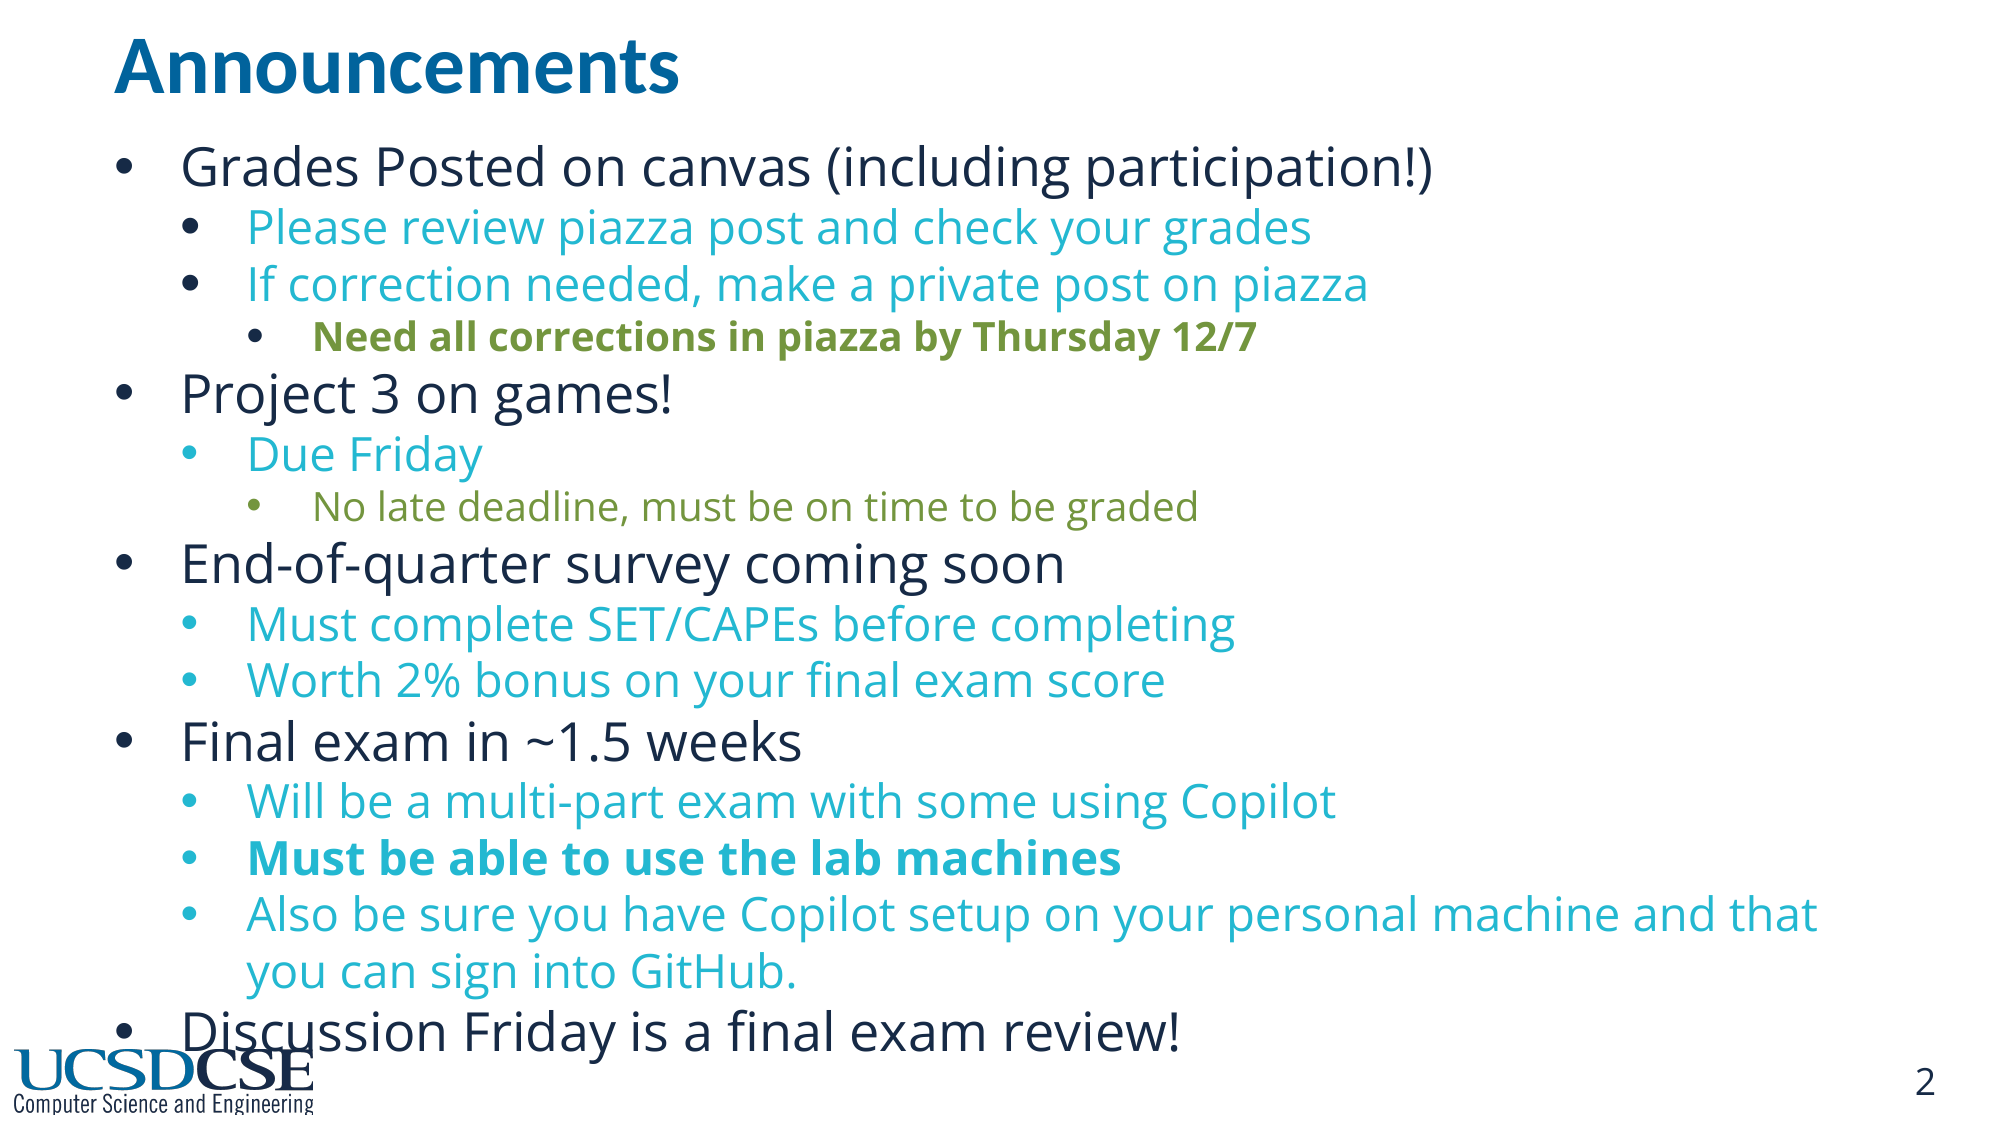

# Announcements
Grades Posted on canvas (including participation!)
Please review piazza post and check your grades
If correction needed, make a private post on piazza
Need all corrections in piazza by Thursday 12/7
Project 3 on games!
Due Friday
No late deadline, must be on time to be graded
End-of-quarter survey coming soon
Must complete SET/CAPEs before completing
Worth 2% bonus on your final exam score
Final exam in ~1.5 weeks
Will be a multi-part exam with some using Copilot
Must be able to use the lab machines
Also be sure you have Copilot setup on your personal machine and that you can sign into GitHub.
Discussion Friday is a final exam review!